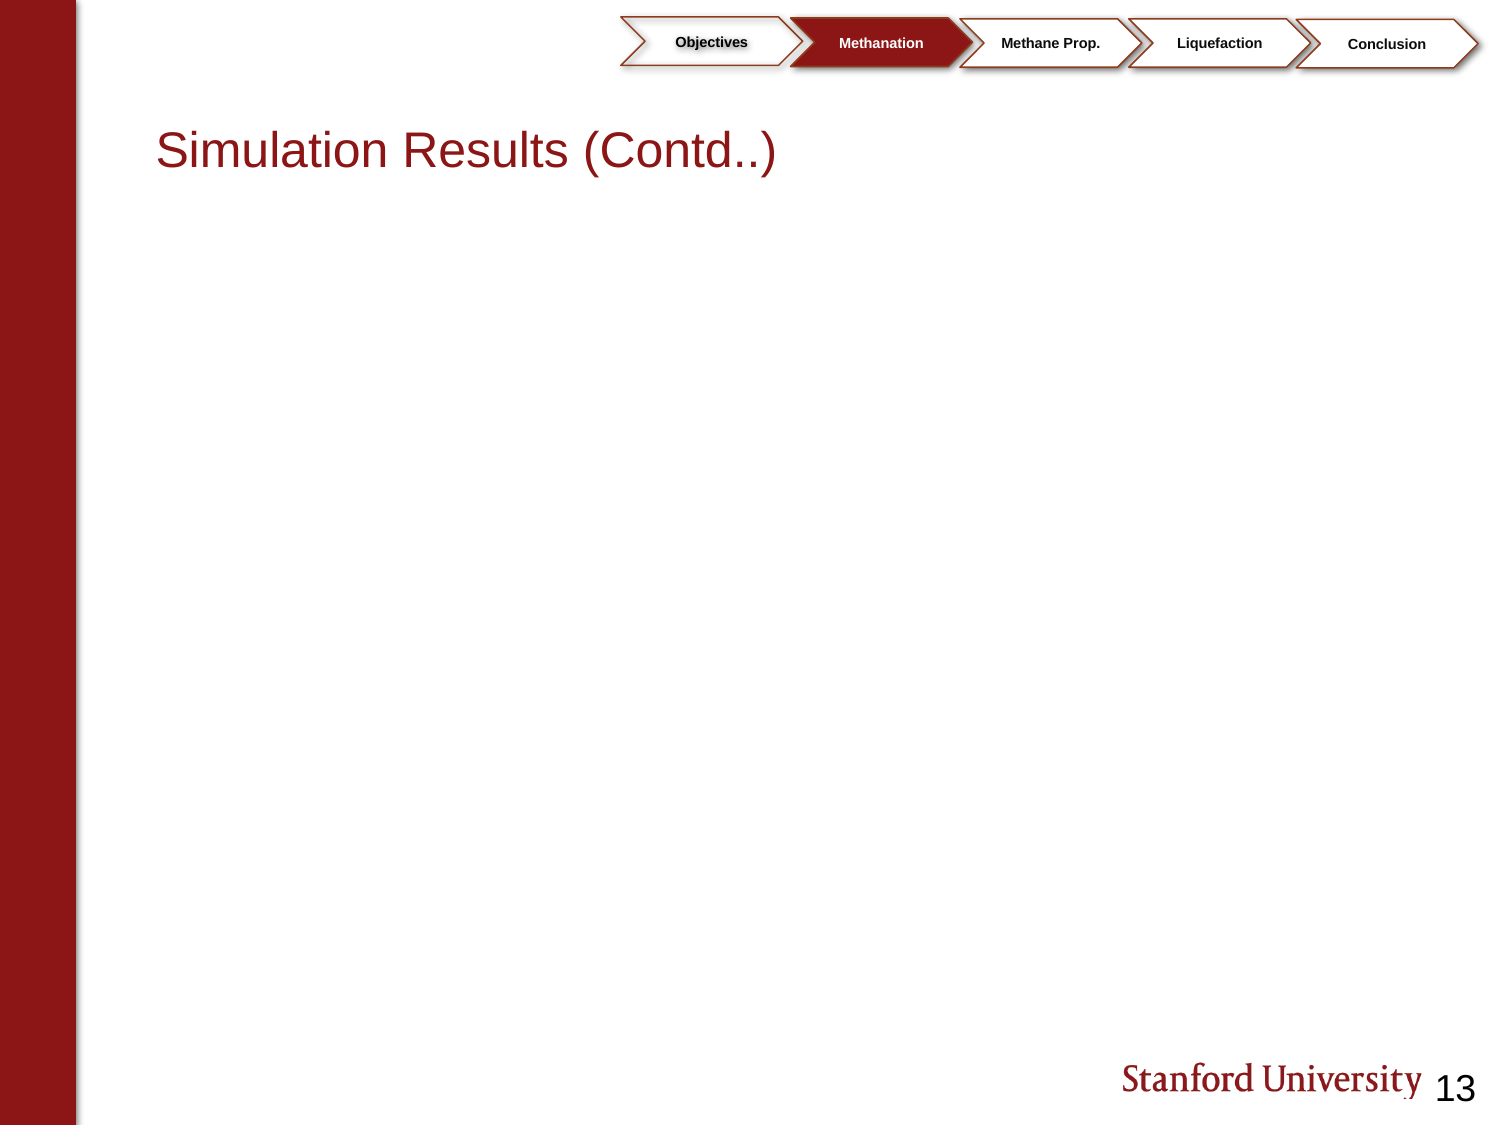

Objectives
Methanation
Methane Prop.
Liquefaction
Conclusion
# Simulation Results (Contd..)
13